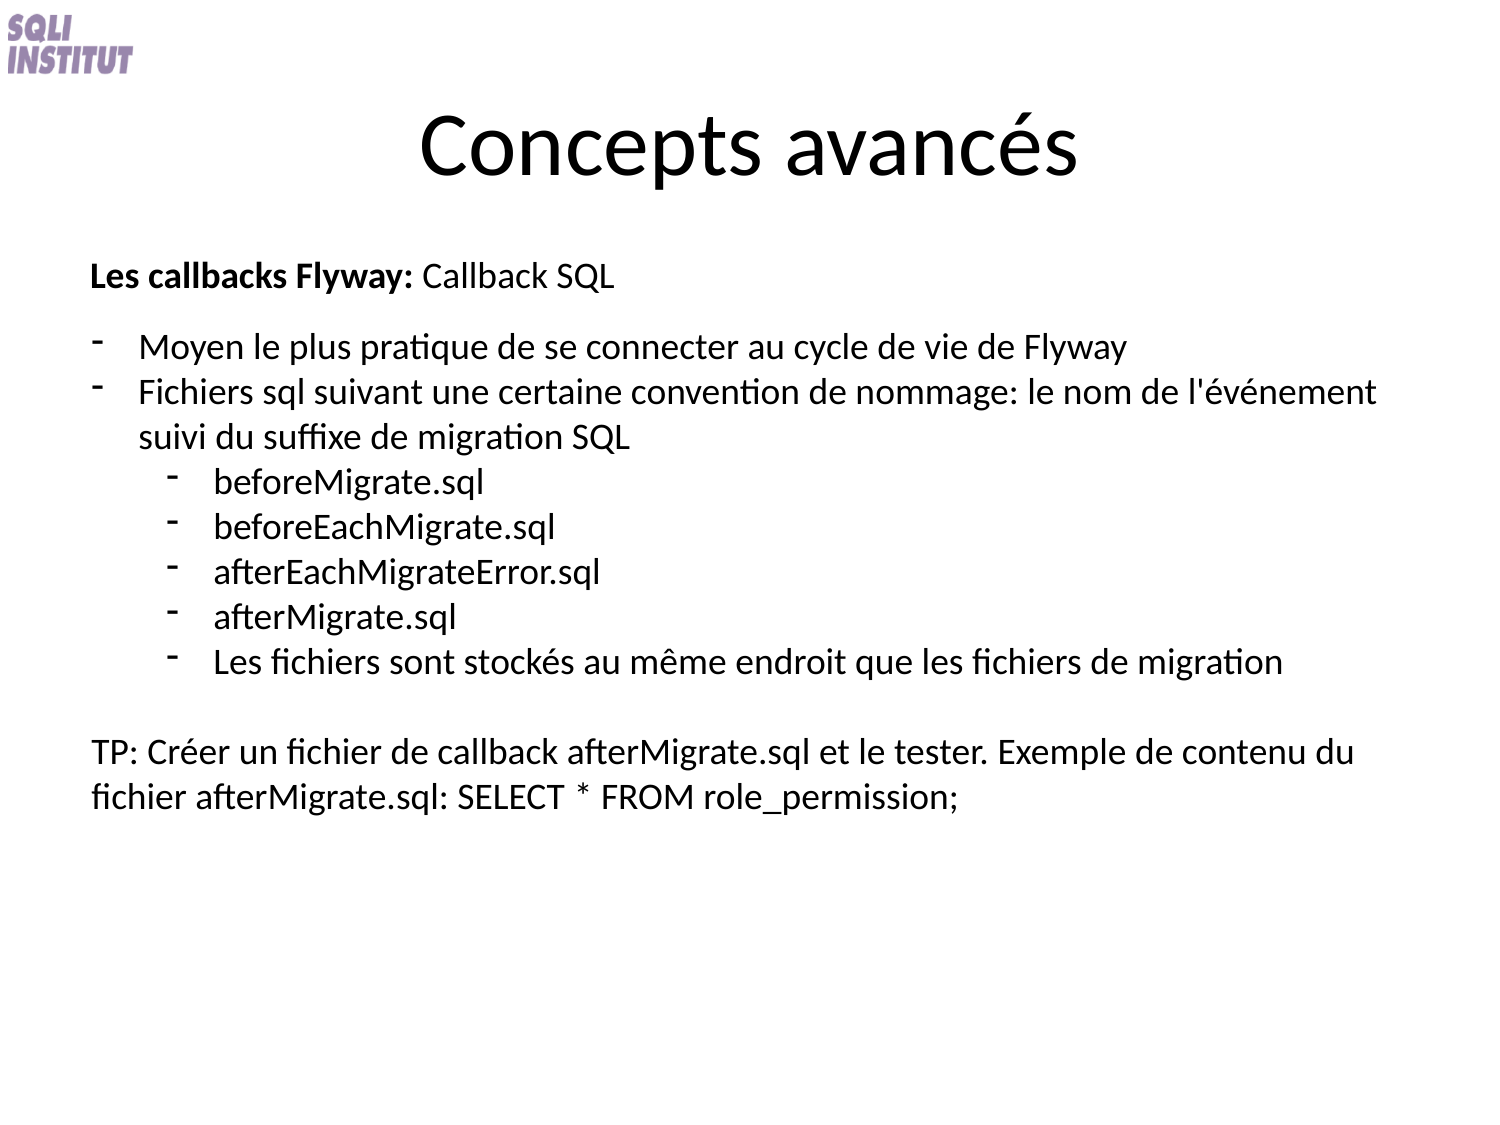

# Concepts avancés
Les callbacks Flyway: Callback SQL

Moyen le plus pratique de se connecter au cycle de vie de Flyway
Fichiers sql suivant une certaine convention de nommage: le nom de l'événement suivi du suffixe de migration SQL
beforeMigrate.sql
beforeEachMigrate.sql
afterEachMigrateError.sql
afterMigrate.sql
Les fichiers sont stockés au même endroit que les fichiers de migration

TP: Créer un fichier de callback afterMigrate.sql et le tester. Exemple de contenu du fichier afterMigrate.sql: SELECT * FROM role_permission;